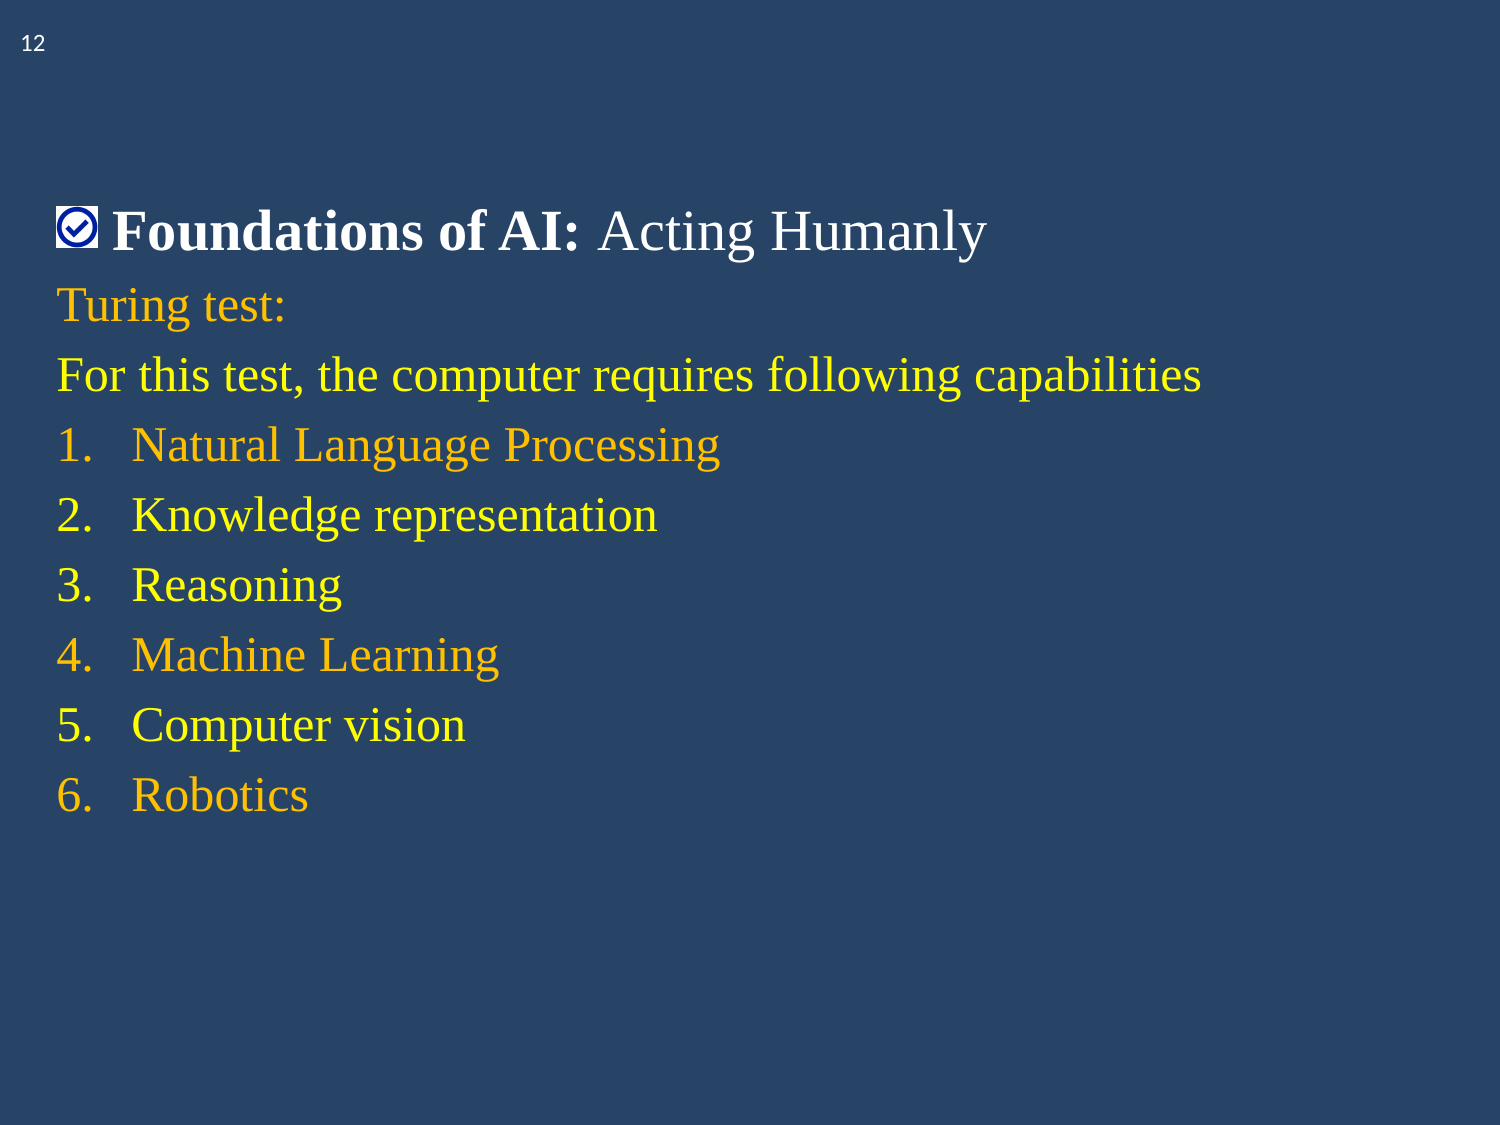

12
Foundations of AI: Acting Humanly
Turing test:
For this test, the computer requires following capabilities
Natural Language Processing
Knowledge representation
Reasoning
Machine Learning
Computer vision
Robotics